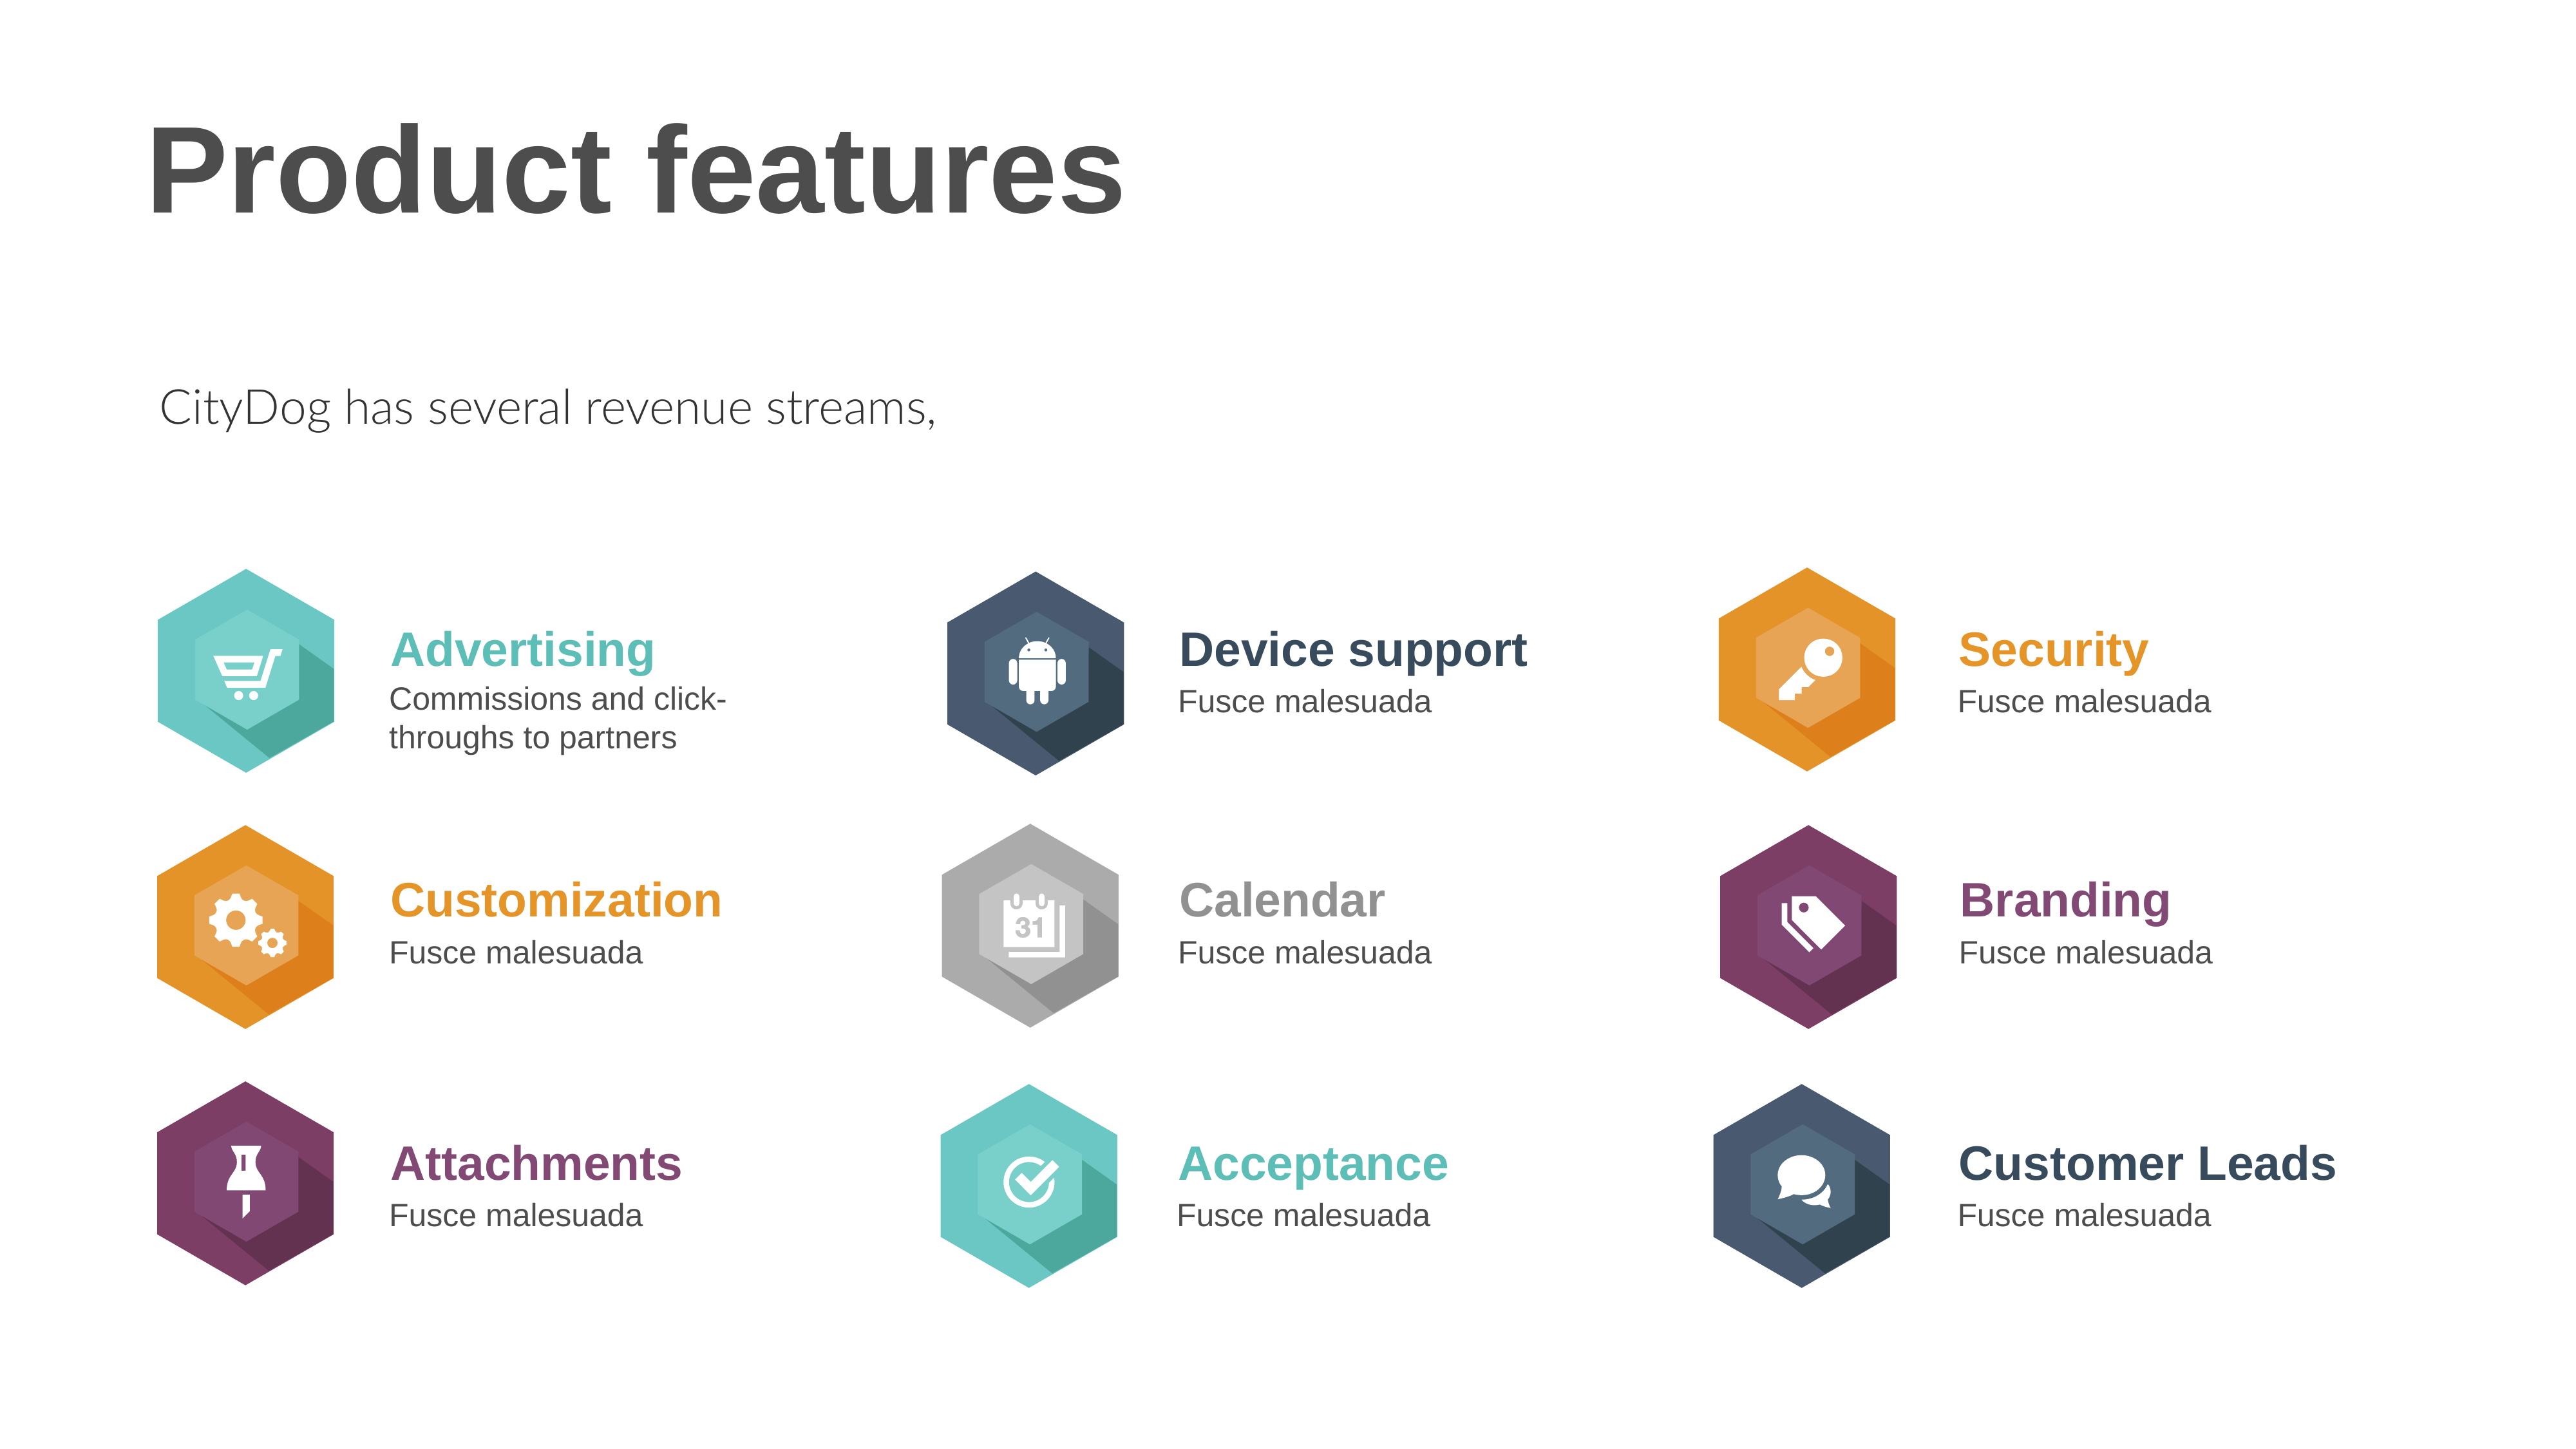

Product features
CityDog has several revenue streams,

Advertising

Device support
Security

Commissions and click-throughs to partners
Fusce malesuada
Fusce malesuada

Customization
Calendar
Branding

Fusce malesuada
Fusce malesuada
Fusce malesuada

Attachments
Acceptance
Customer Leads

Fusce malesuada
Fusce malesuada
Fusce malesuada